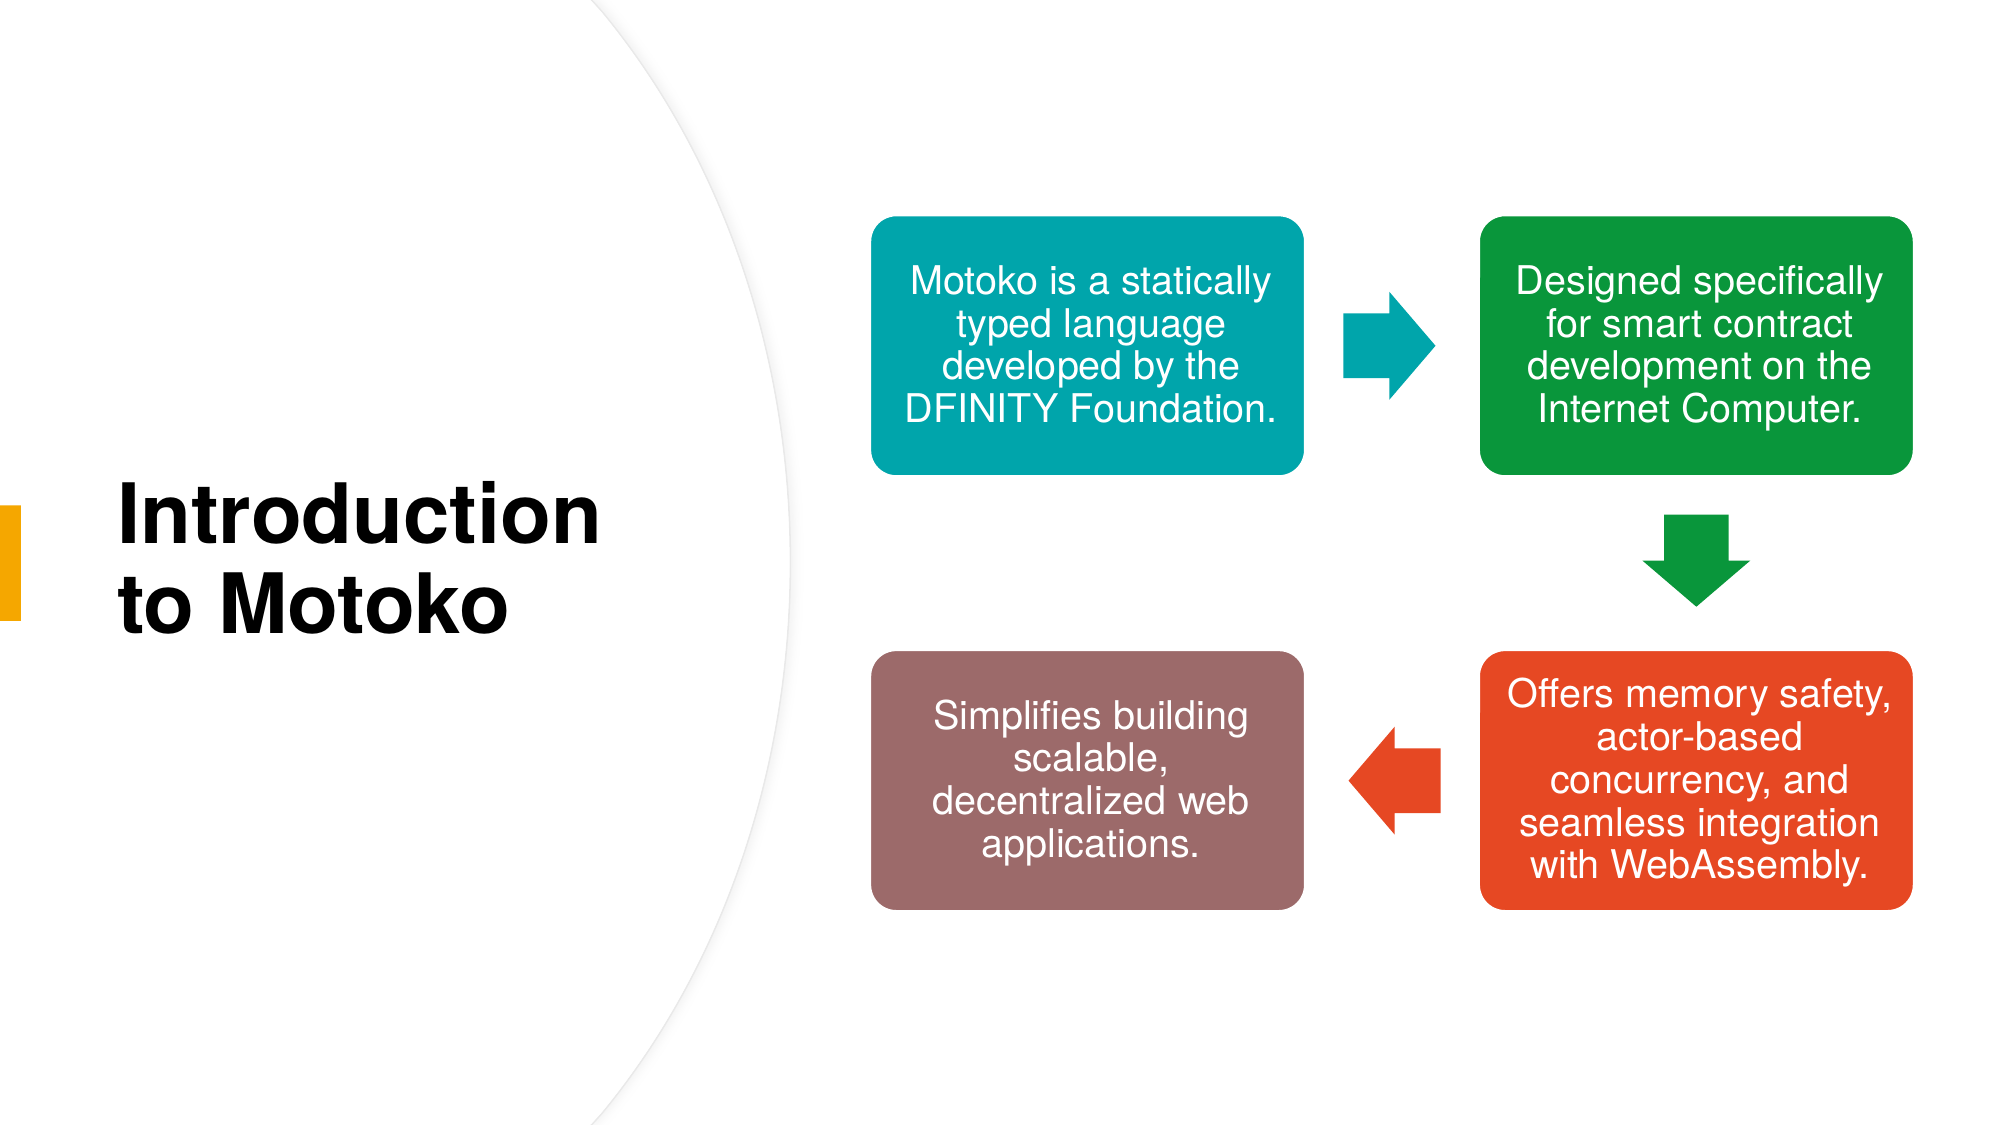

Motoko is a statically typed language developed by the DFINITY Foundation.

Designed specifically for smart contract development on the Internet Computer.

Offers memory safety, actor-based concurrency, and seamless integration with WebAssembly.

Simplifies building scalable, decentralized web applications.
# Introduction to Motoko